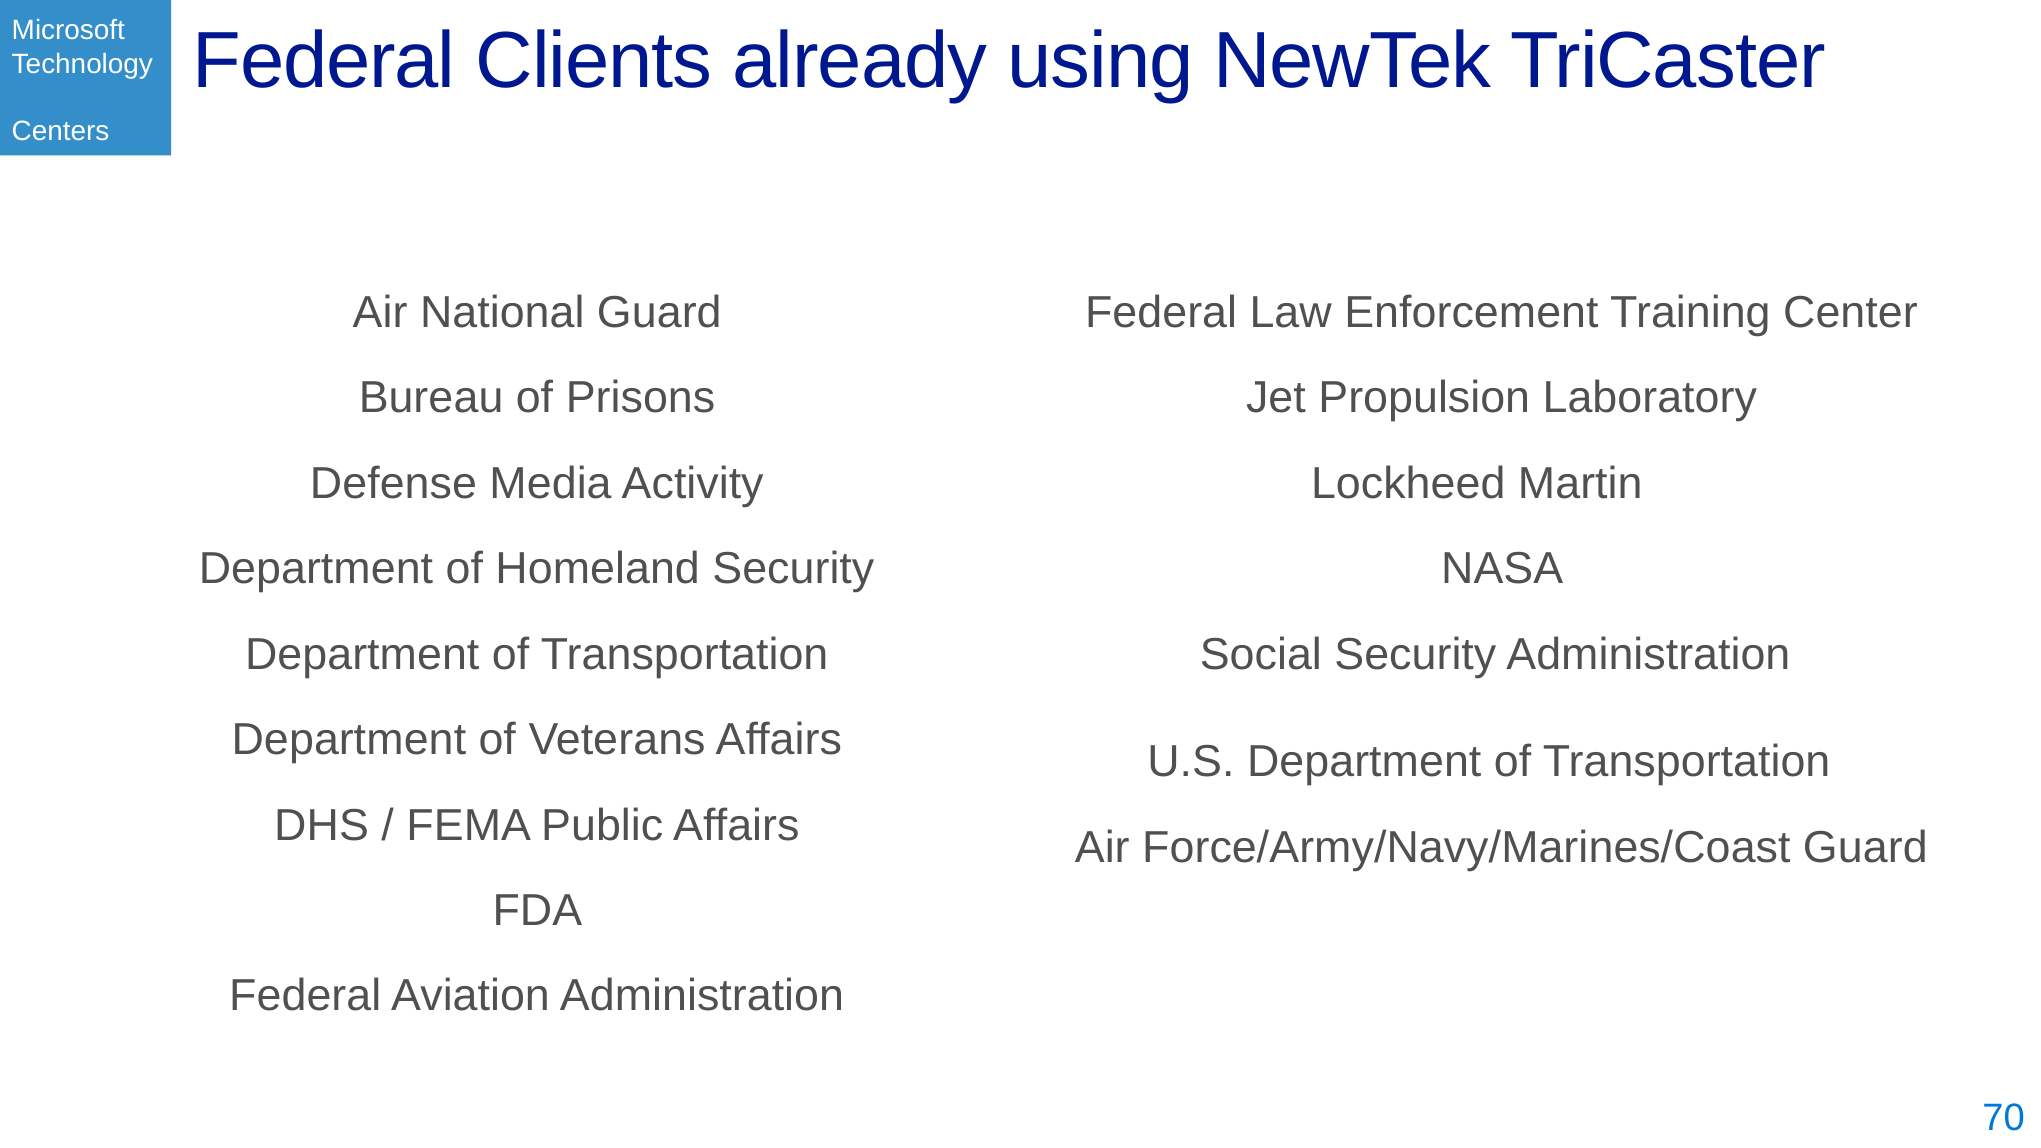

# Federal Clients already using NewTek TriCaster

Air National Guard
Bureau of Prisons
Defense Media Activity
Department of Homeland Security
Department of Transportation
Department of Veterans Affairs
DHS / FEMA Public Affairs
FDA
Federal Aviation Administration
Federal Law Enforcement Training Center
Jet Propulsion Laboratory
Lockheed Martin
NASA
Social Security Administration
U.S. Department of Transportation
Air Force/Army/Navy/Marines/Coast Guard

70